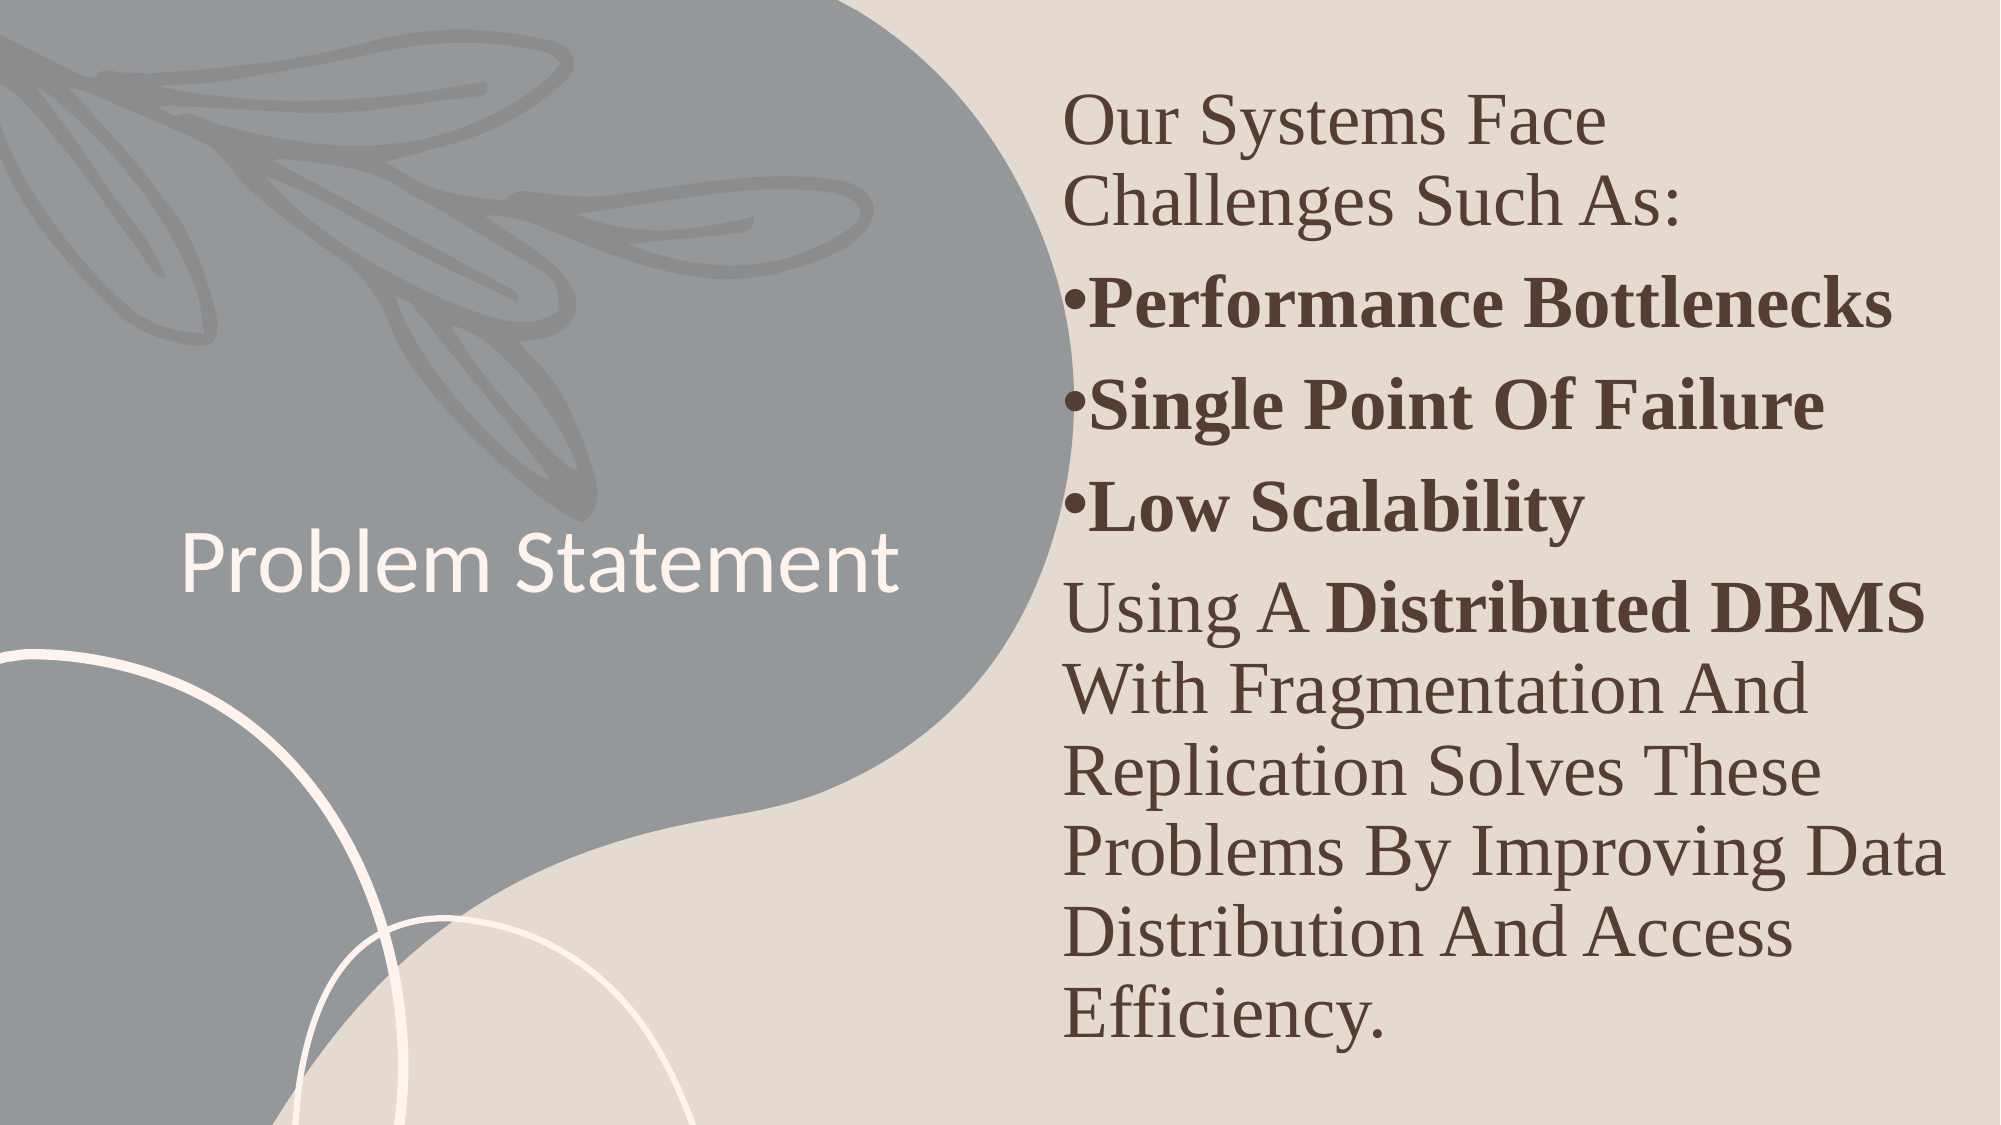

Our Systems Face Challenges Such As:
Performance Bottlenecks
Single Point Of Failure
Low Scalability
Using A Distributed DBMS With Fragmentation And Replication Solves These Problems By Improving Data Distribution And Access Efficiency.
# Problem Statement